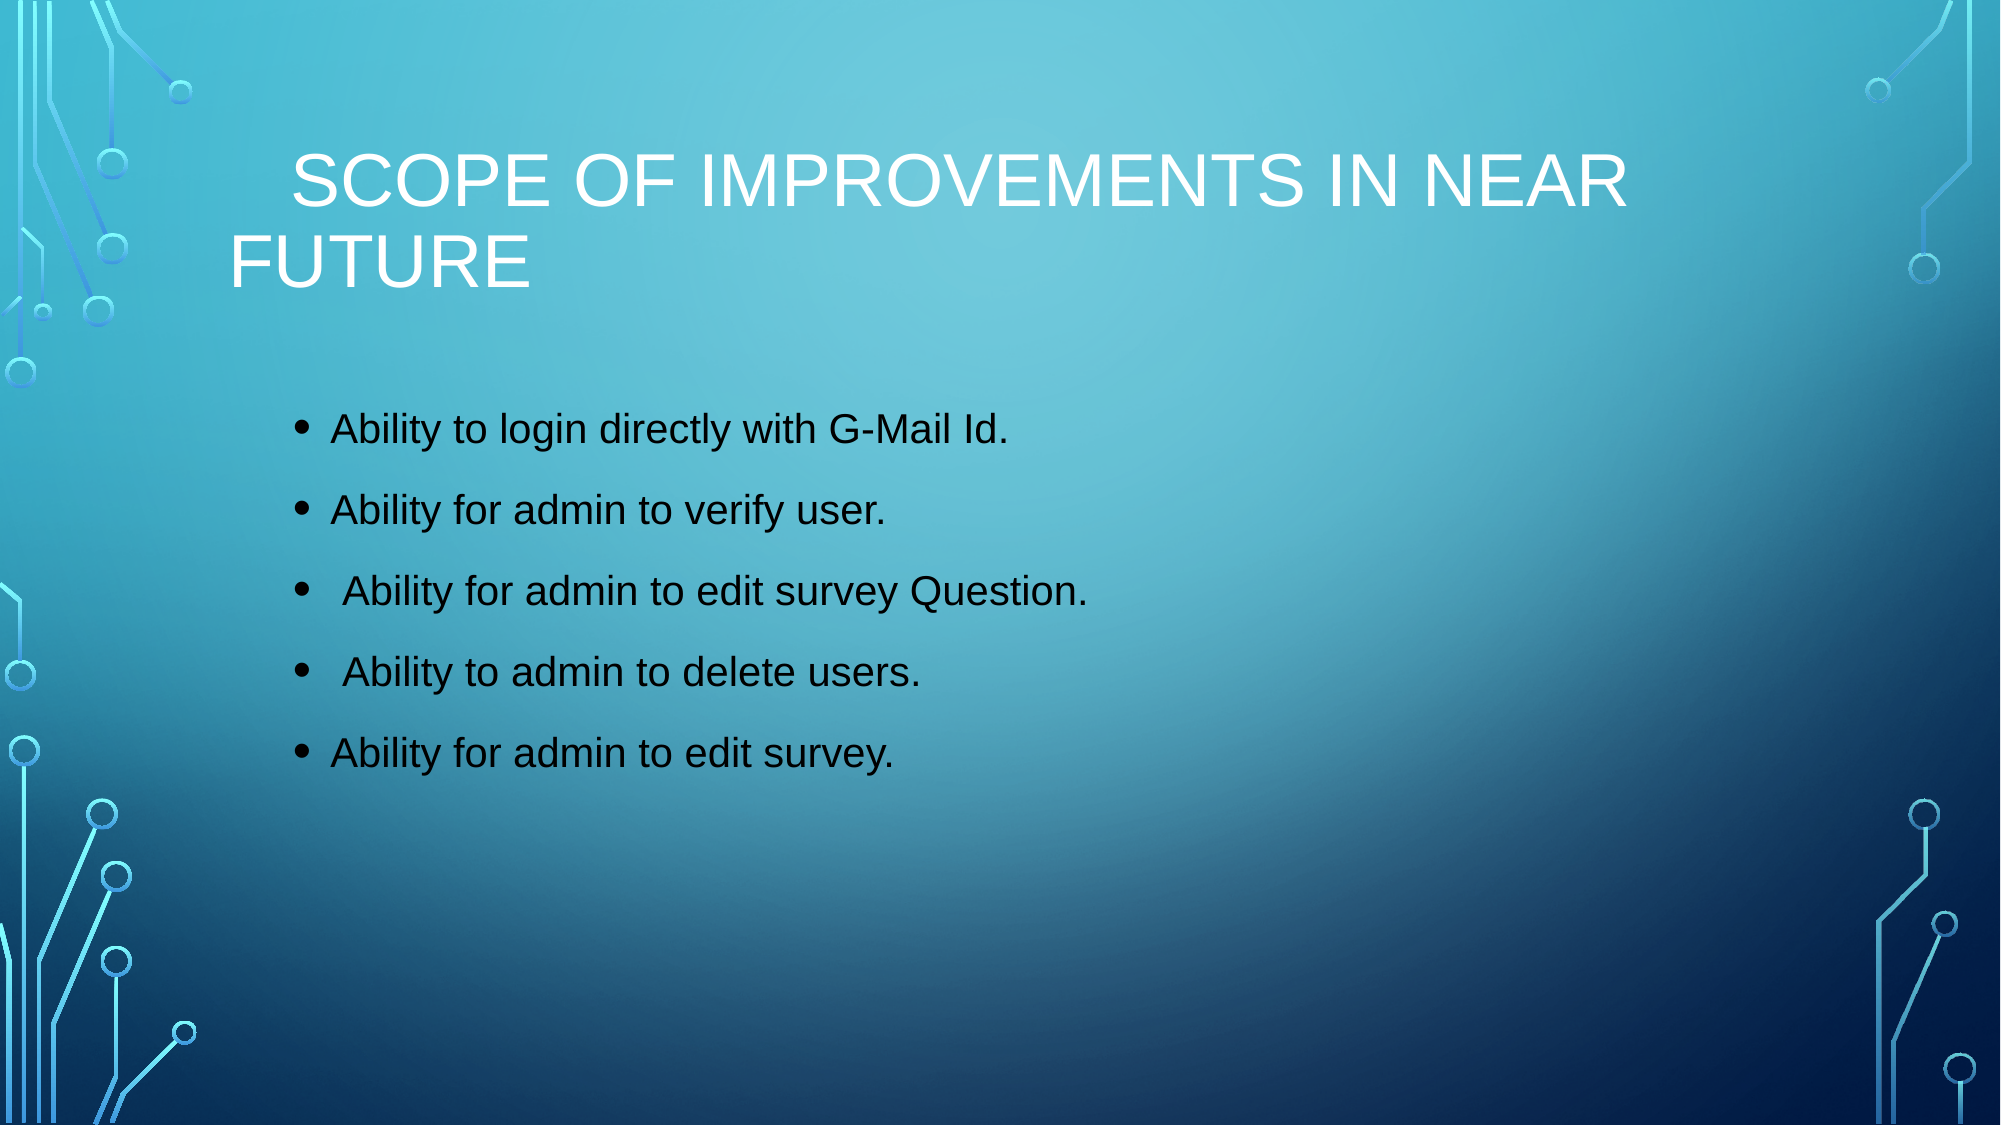

# Scope Of improvements in near future
Ability to login directly with G-Mail Id.
Ability for admin to verify user.
 Ability for admin to edit survey Question.
 Ability to admin to delete users.
Ability for admin to edit survey.